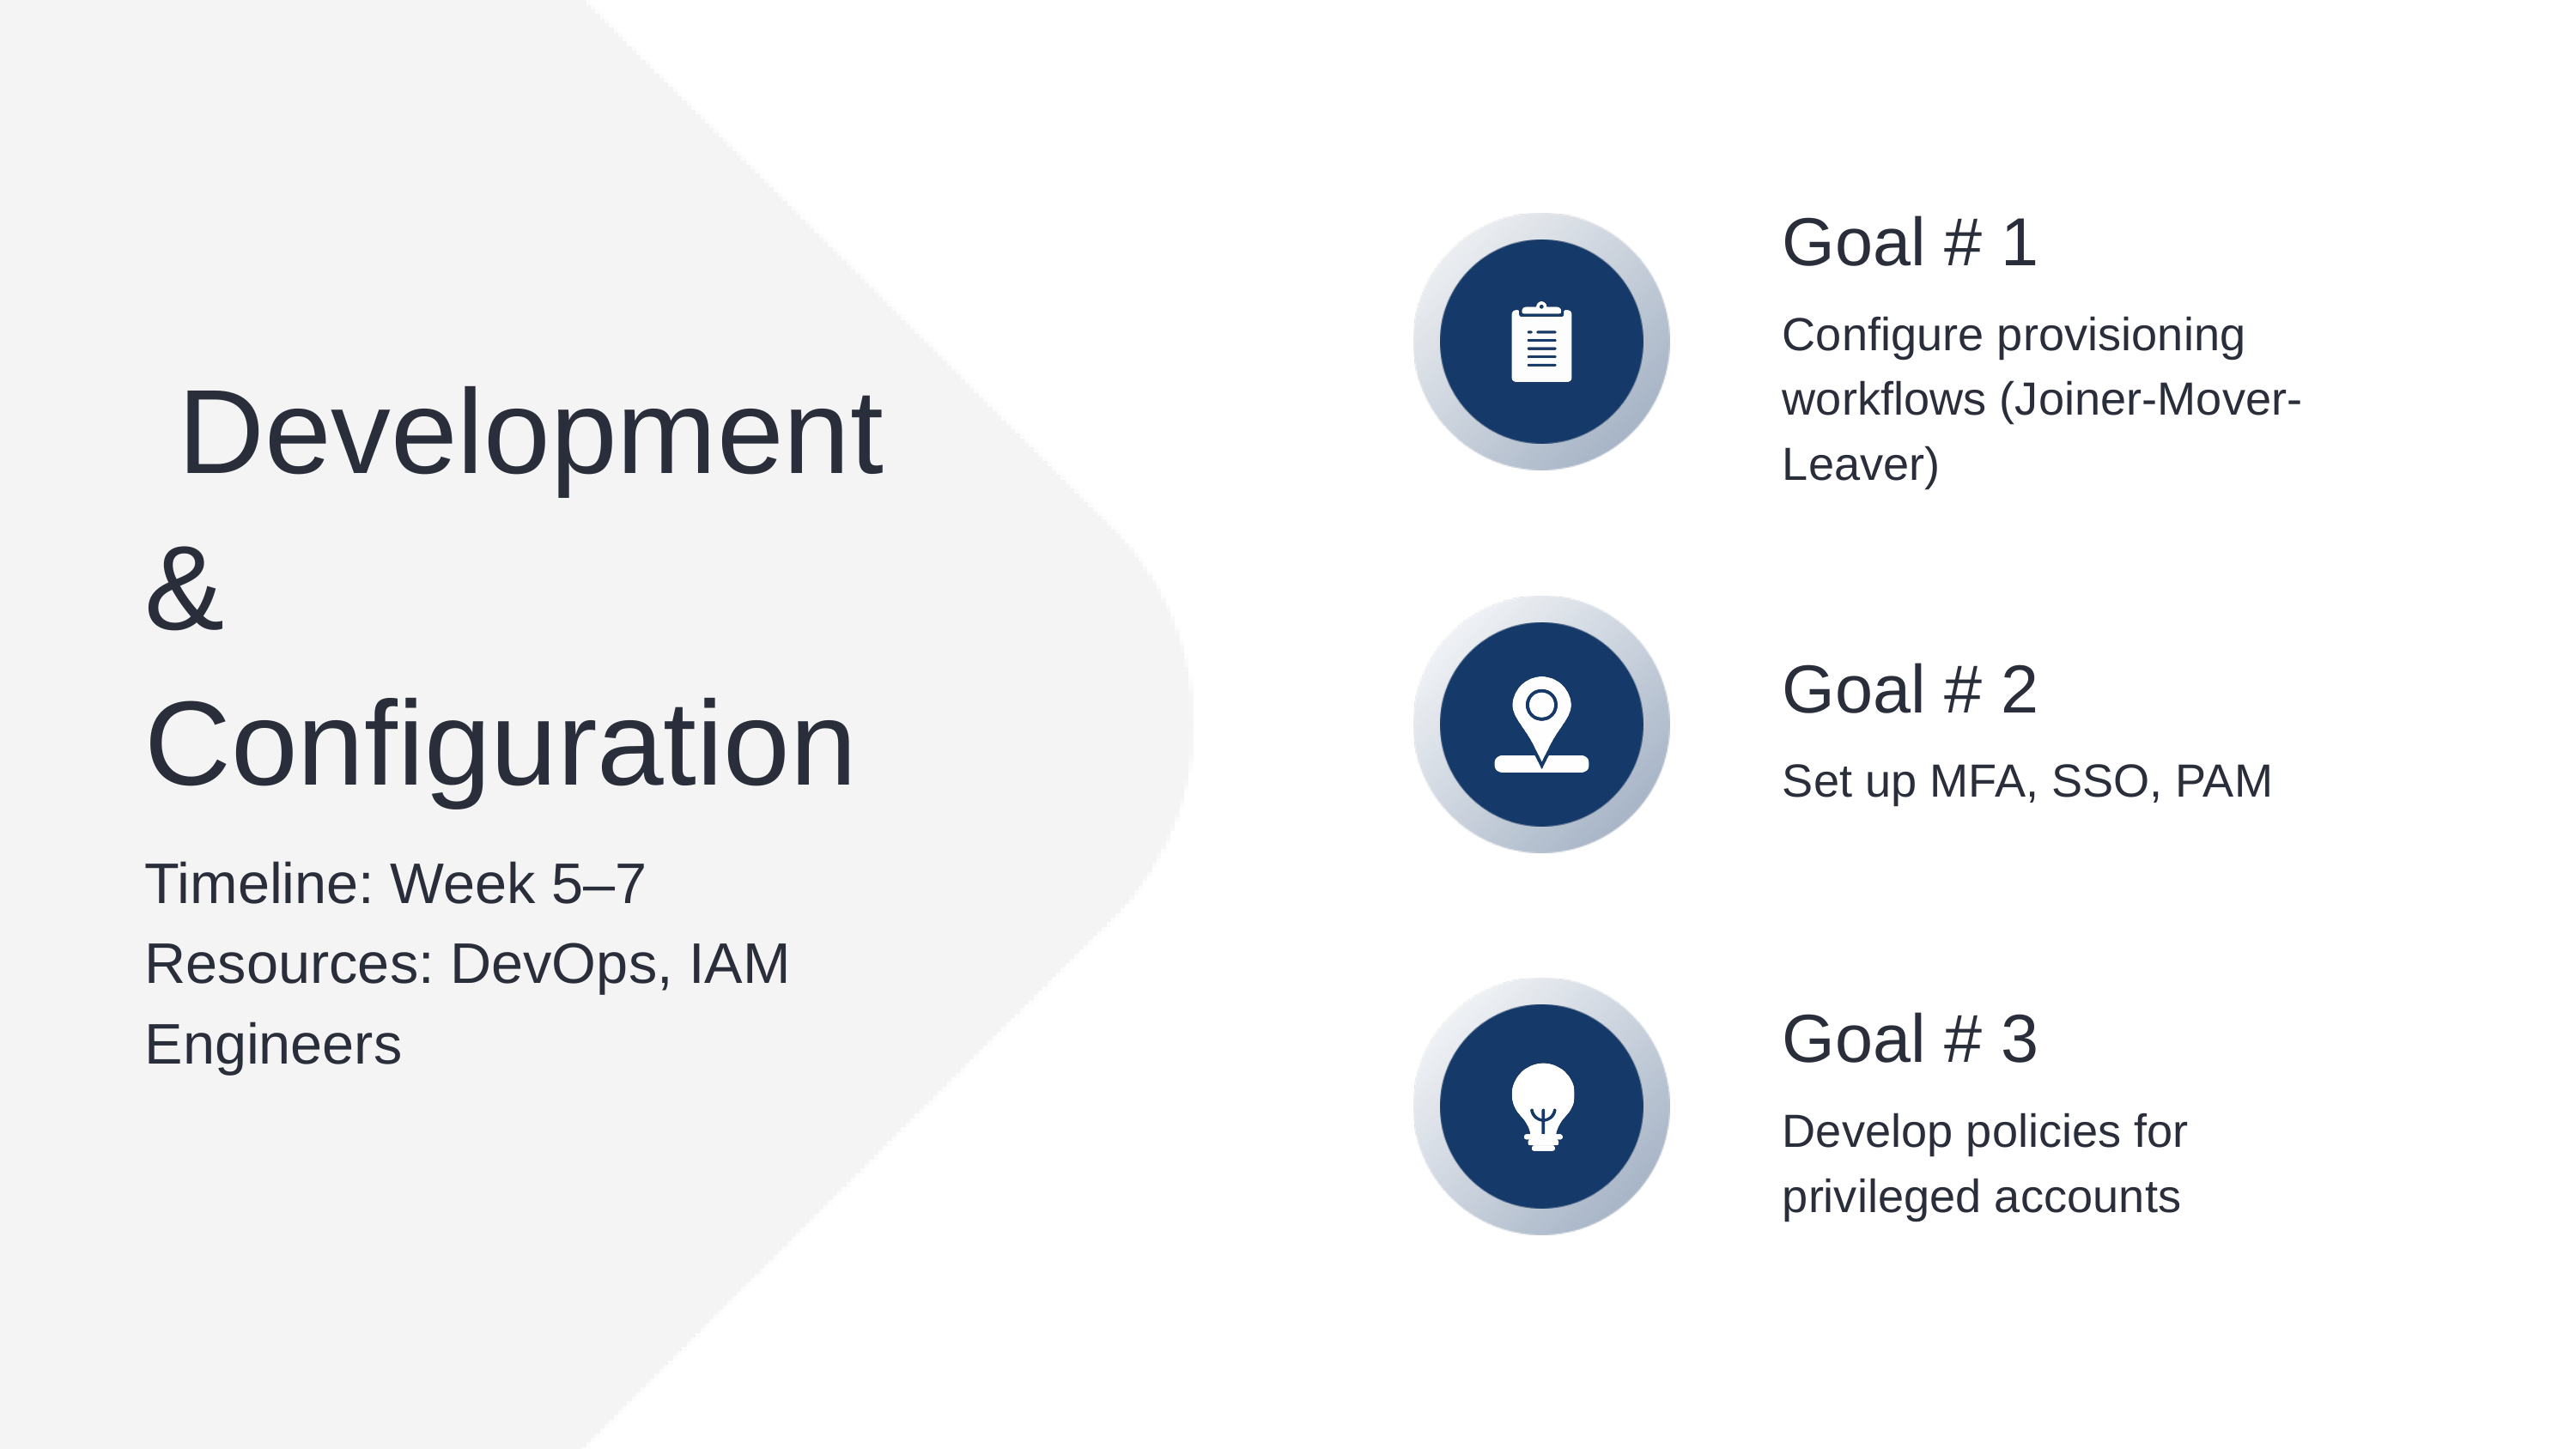

Goal # 1
Configure provisioning workflows (Joiner-Mover-Leaver)

 Development & Configuration
Timeline: Week 5–7
Resources: DevOps, IAM Engineers

Goal # 2
Set up MFA, SSO, PAM

Goal # 3
Develop policies for privileged accounts